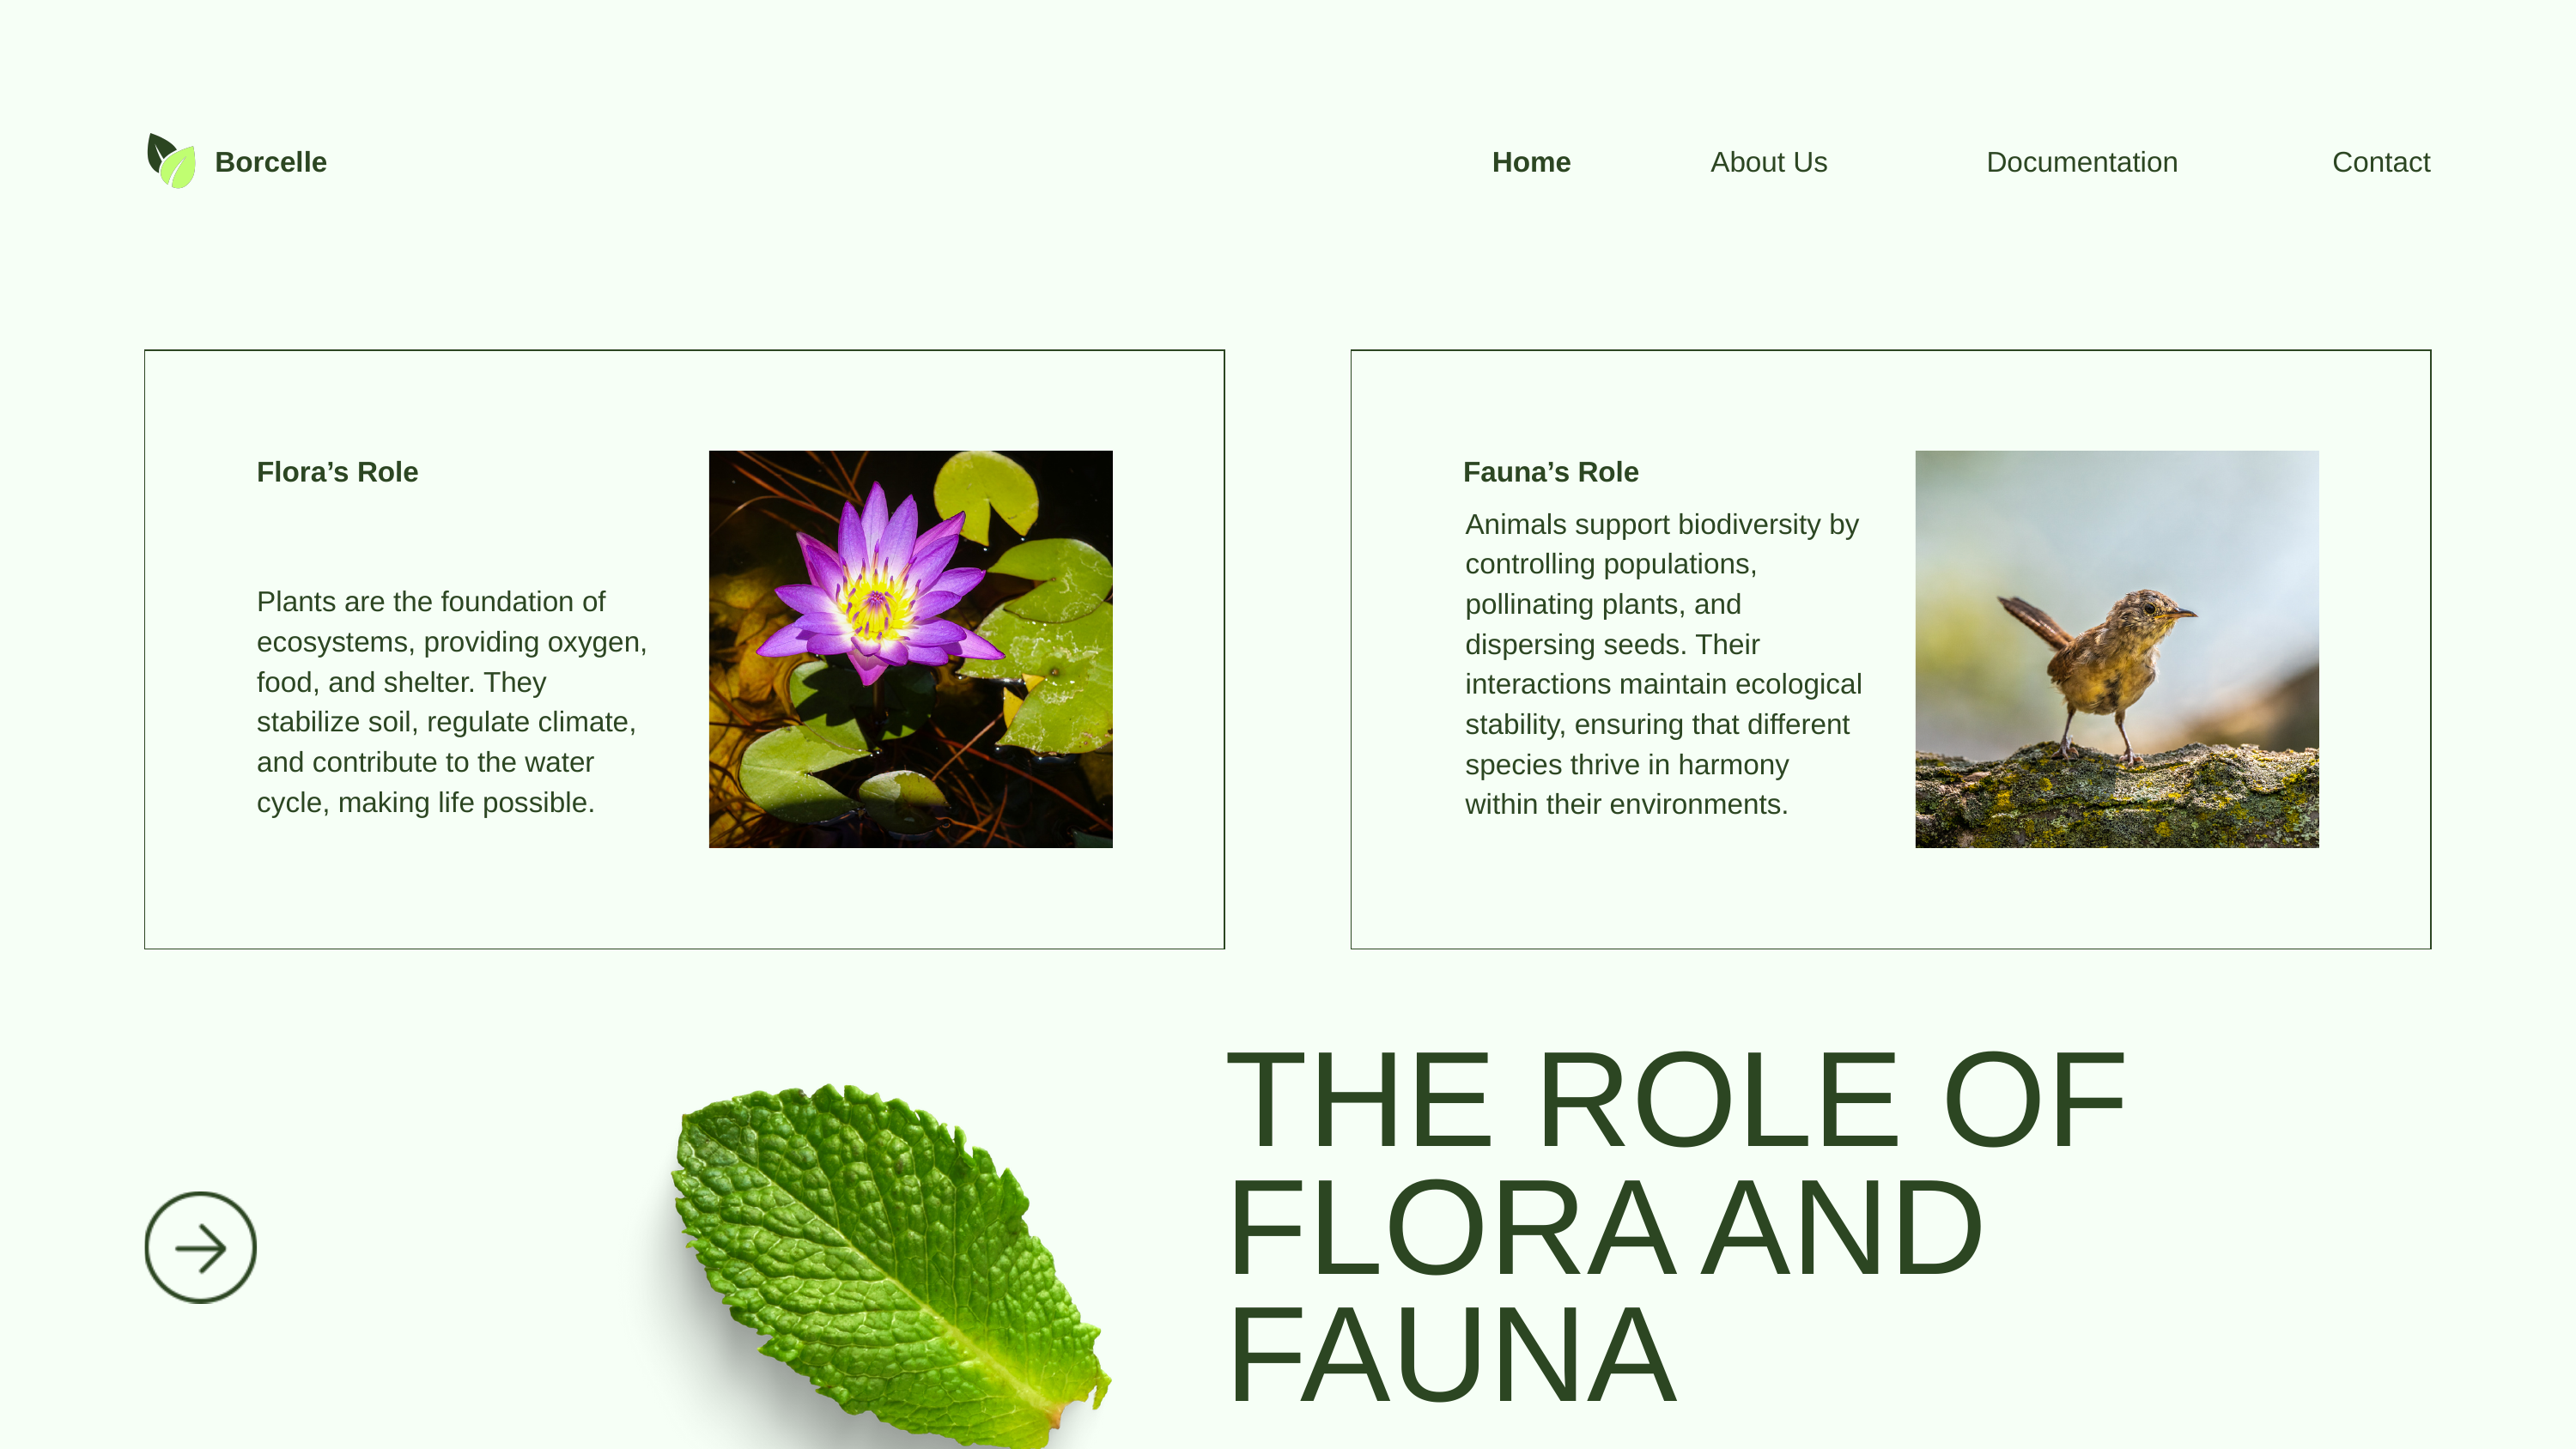

Borcelle
Home
About Us
Documentation
Contact

Flora’s Role
Fauna’s Role

Animals support biodiversity by controlling populations, pollinating plants, and dispersing seeds. Their interactions maintain ecological stability, ensuring that different species thrive in harmony within their environments.
Plants are the foundation of ecosystems, providing oxygen, food, and shelter. They stabilize soil, regulate climate, and contribute to the water cycle, making life possible.
THE ROLE OF FLORA AND FAUNA